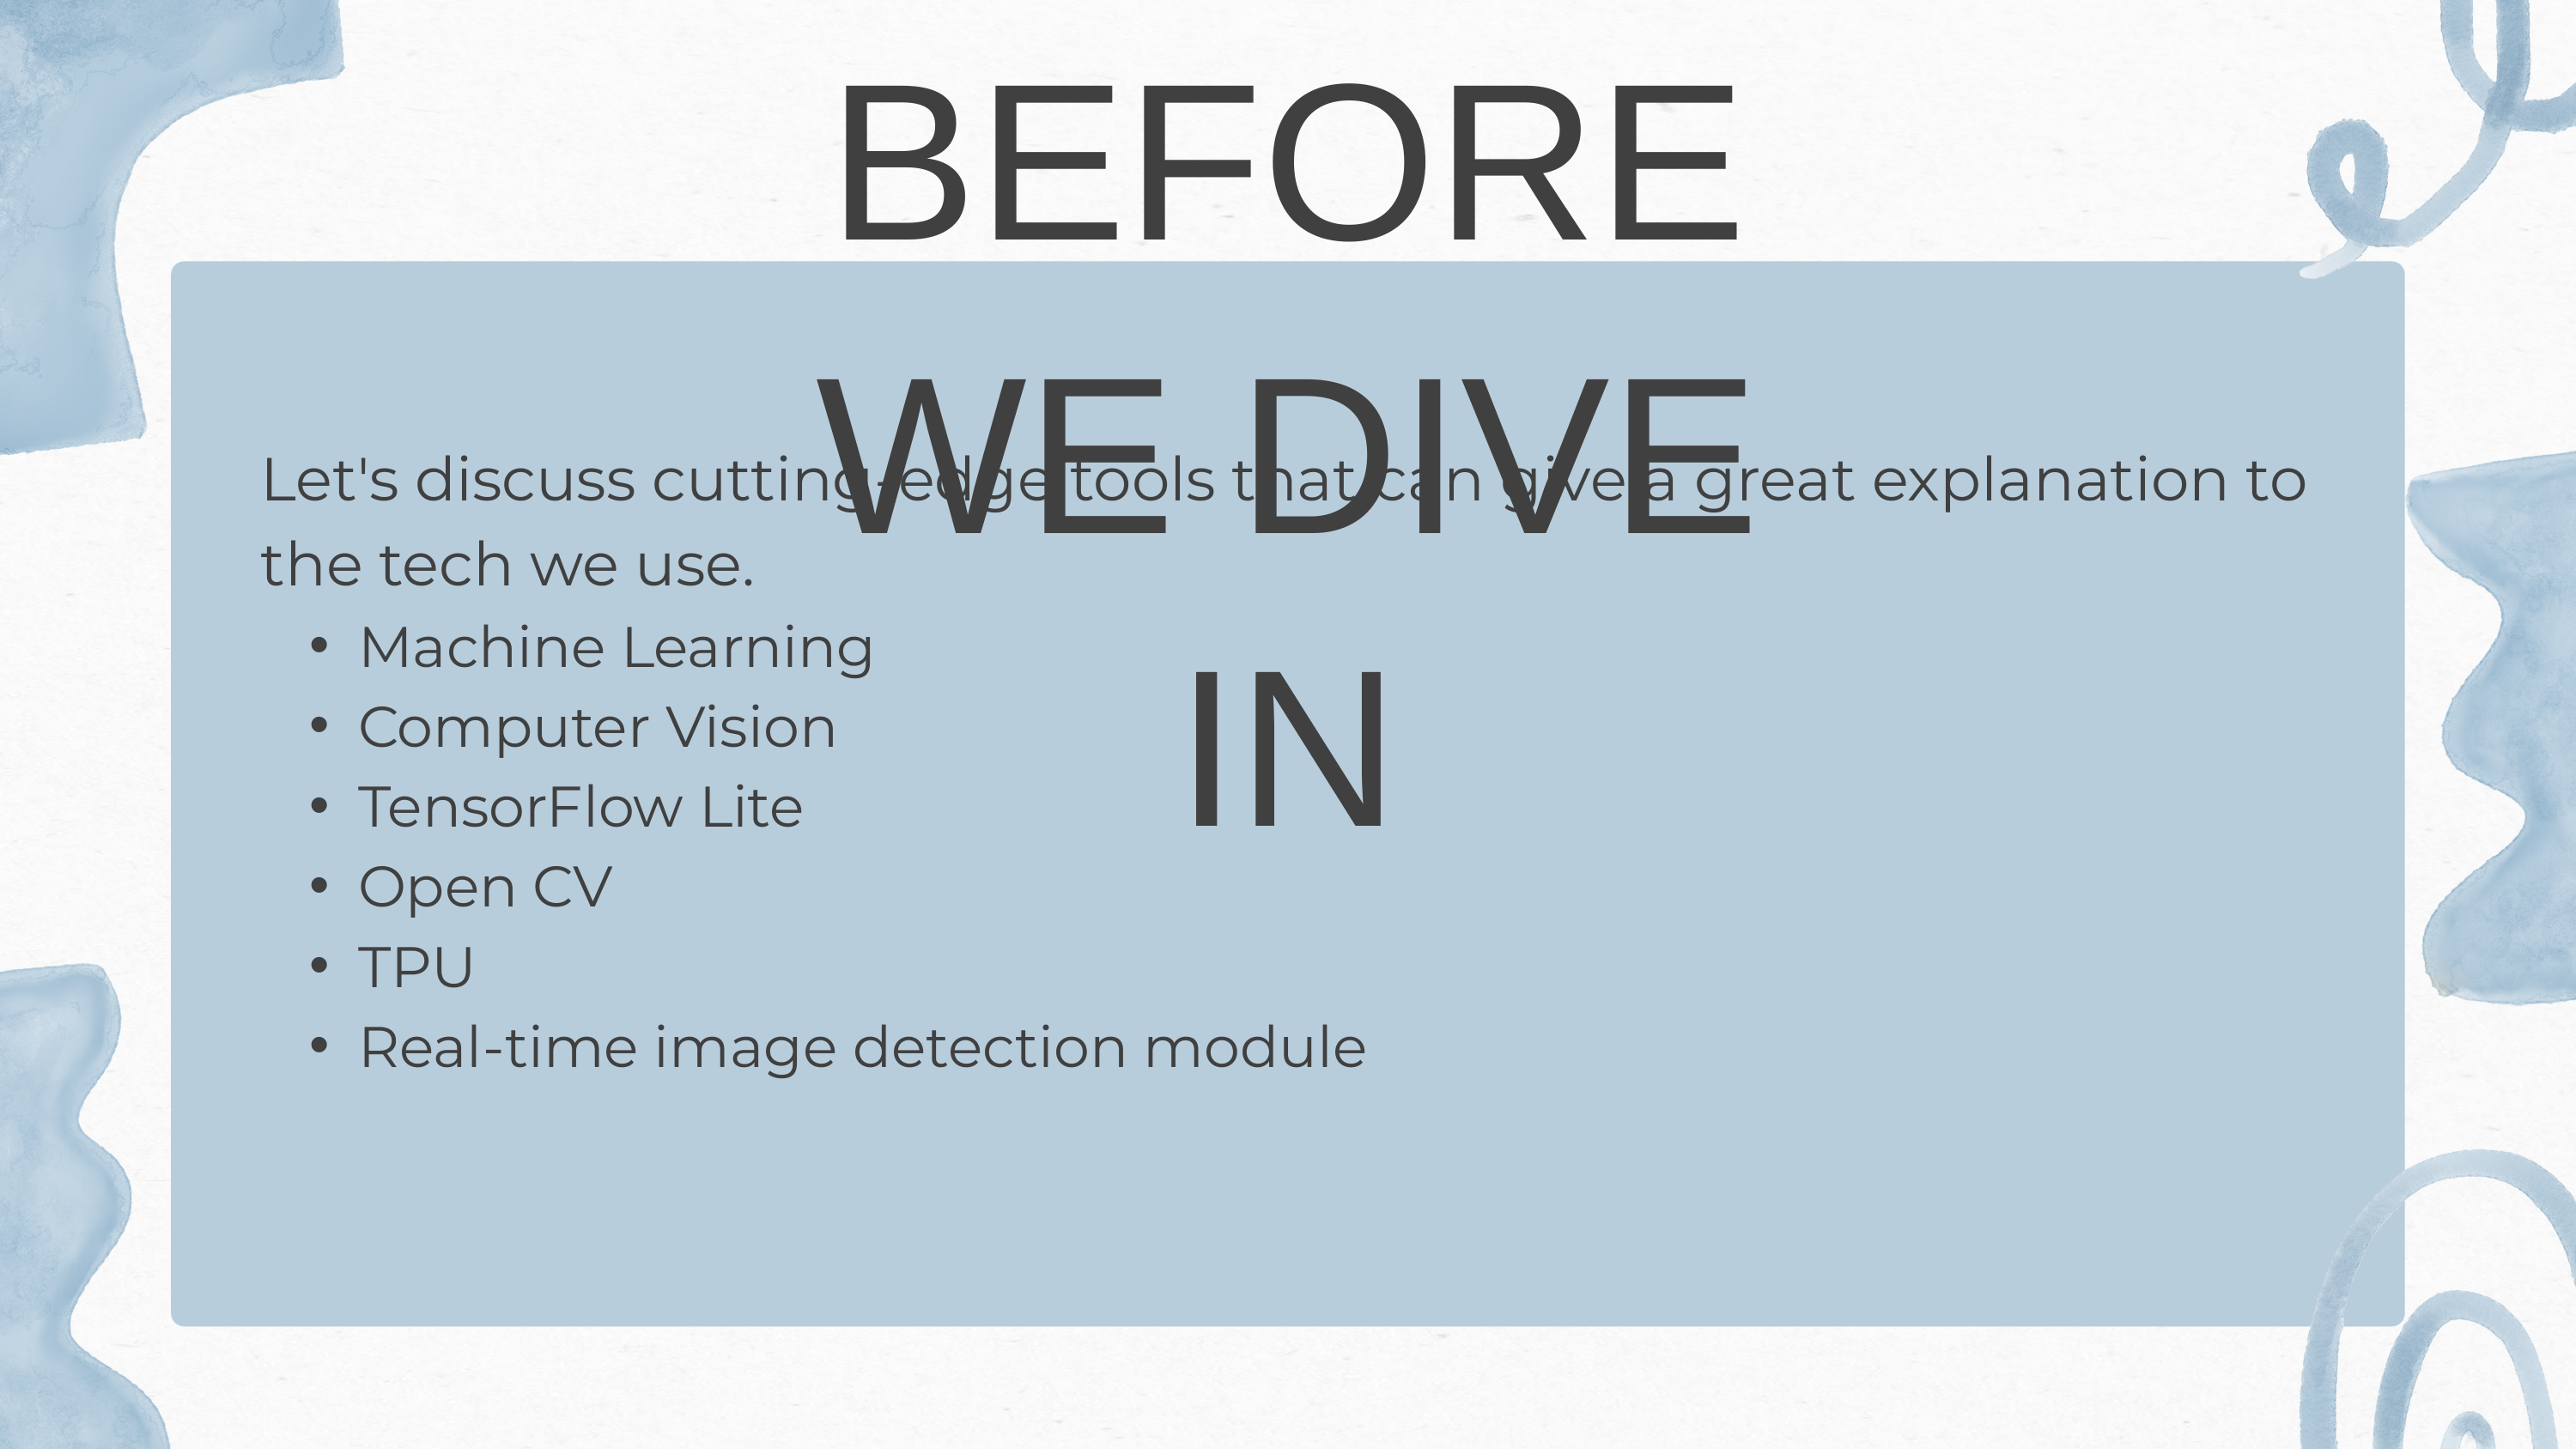

BEFORE WE DIVE IN

Let's discuss cutting-edge tools that can give a great explanation to the tech we use.
Machine Learning
Computer Vision
TensorFlow Lite
Open CV
TPU
Real-time image detection module